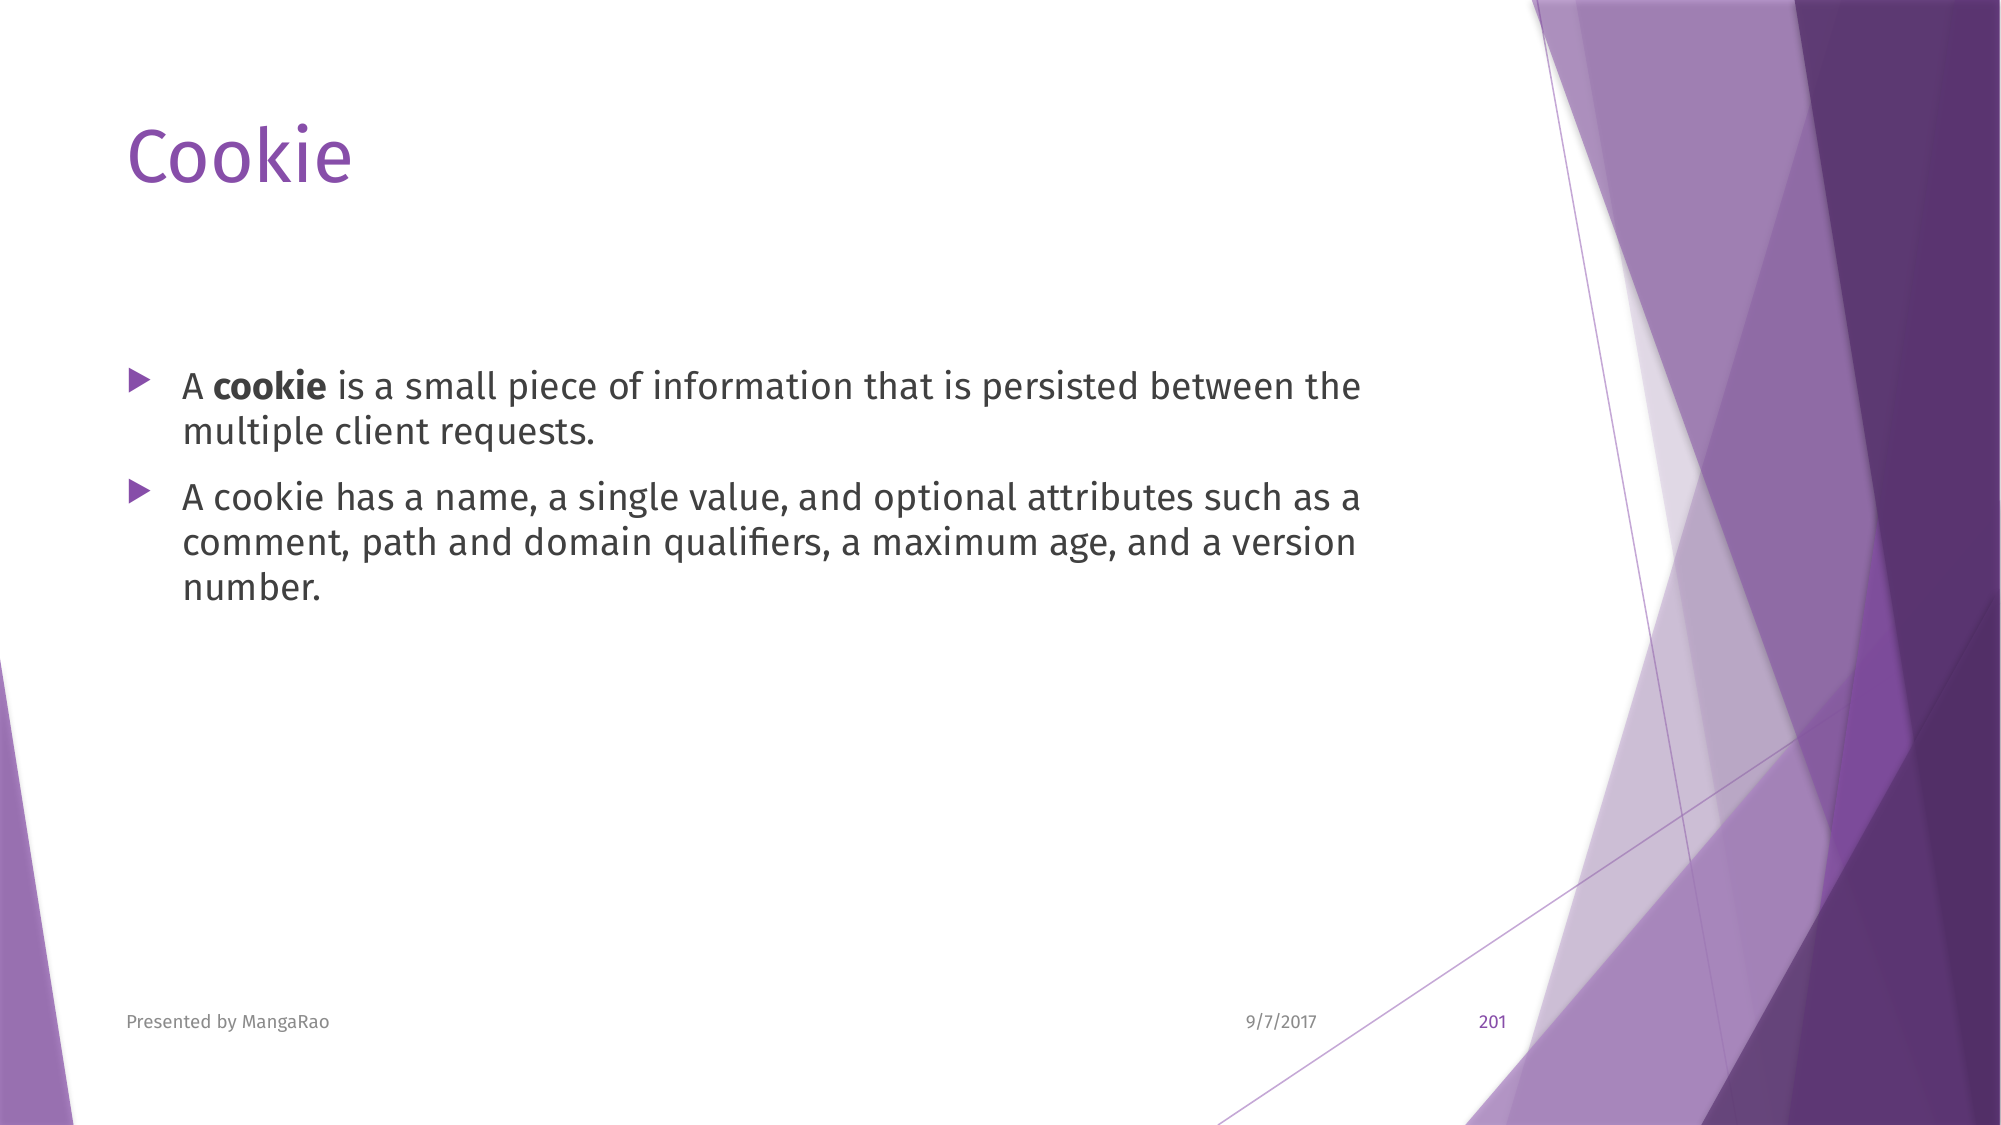

# Cookie
A cookie is a small piece of information that is persisted between the multiple client requests.
A cookie has a name, a single value, and optional attributes such as a comment, path and domain qualifiers, a maximum age, and a version number.

Presented by MangaRao
9/7/2017
201